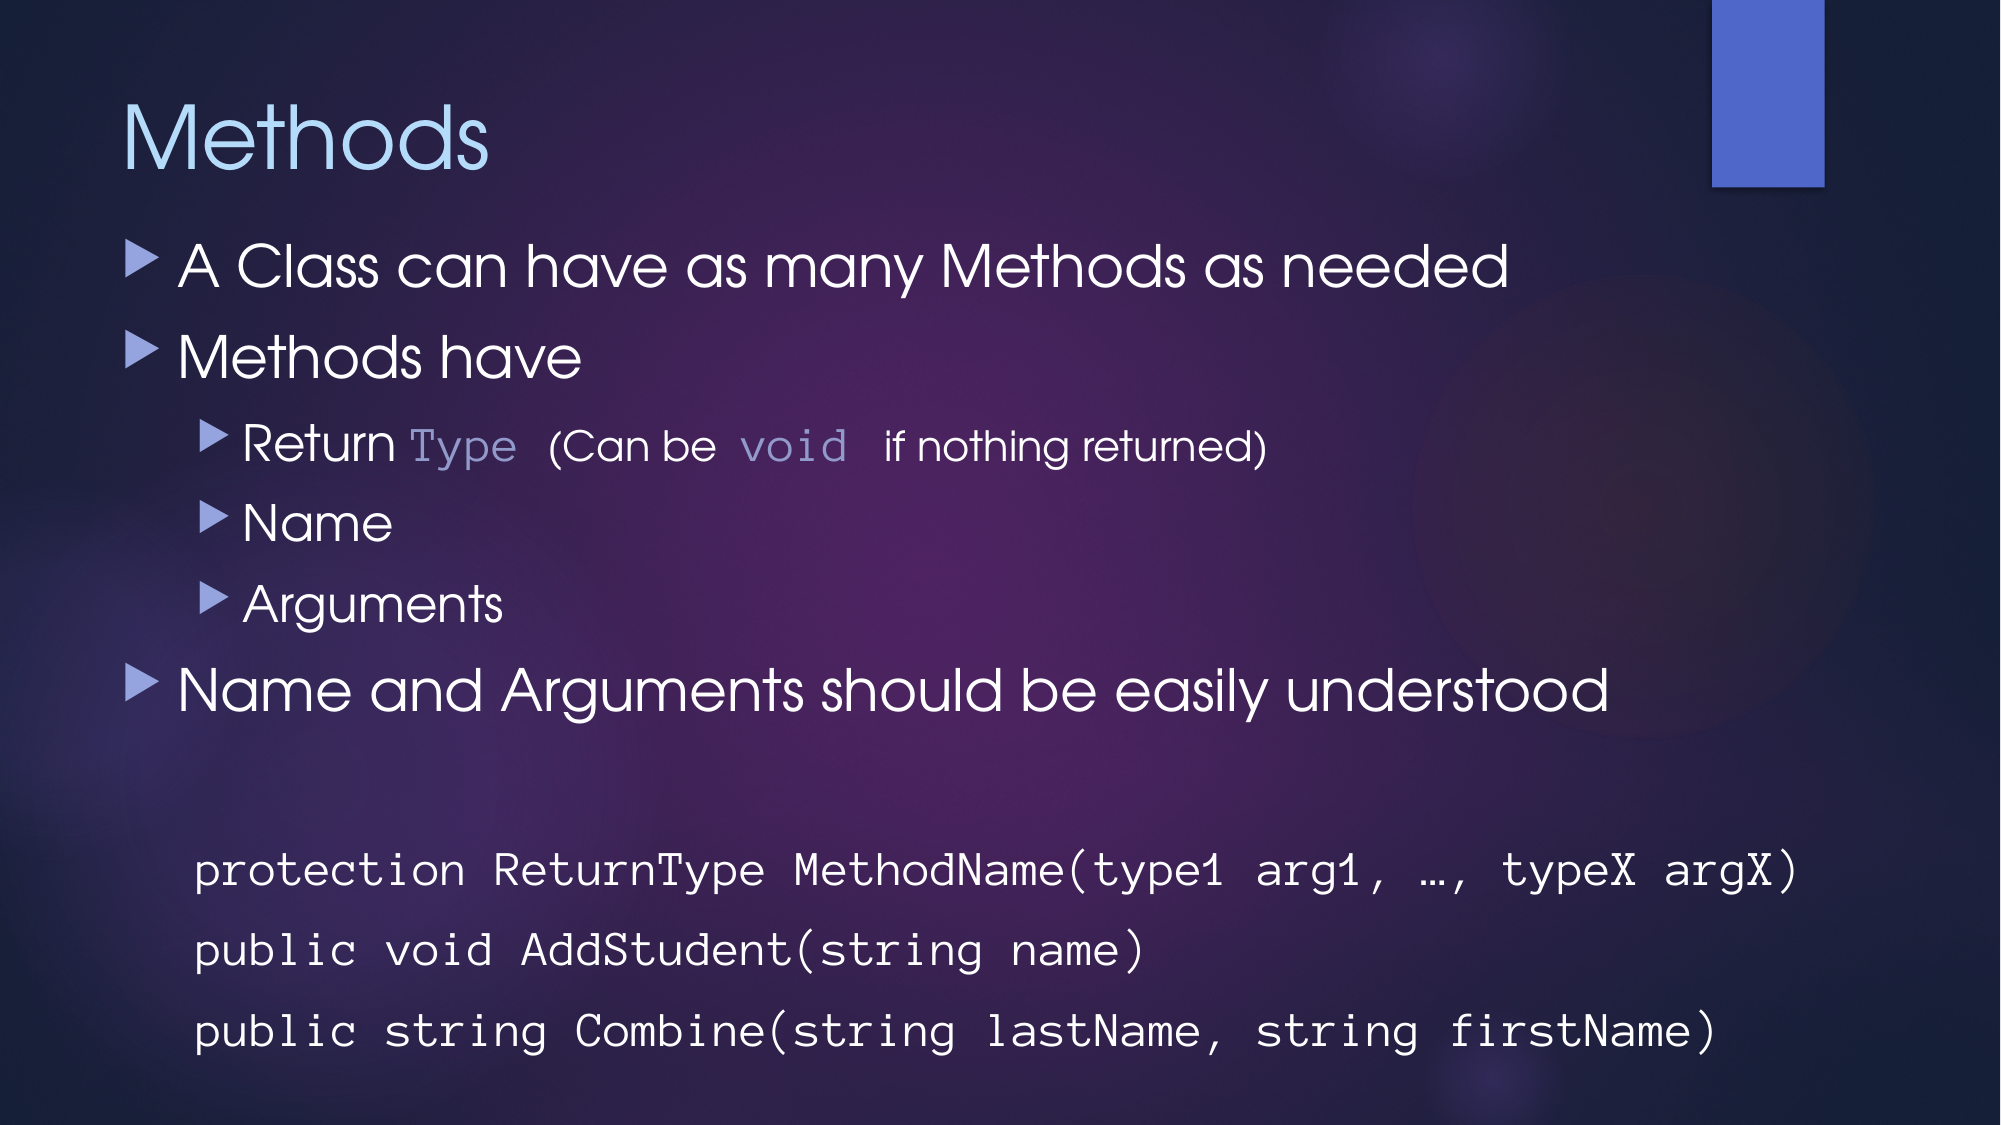

# Methods
A Class can have as many Methods as needed
Methods have
Return Type  (Can be  void   if nothing returned)
Name
Arguments
Name and Arguments should be easily understood

protection ReturnType MethodName(type1 arg1, …, typeX argX)
public void AddStudent(string name)
public string Combine(string lastName, string firstName)